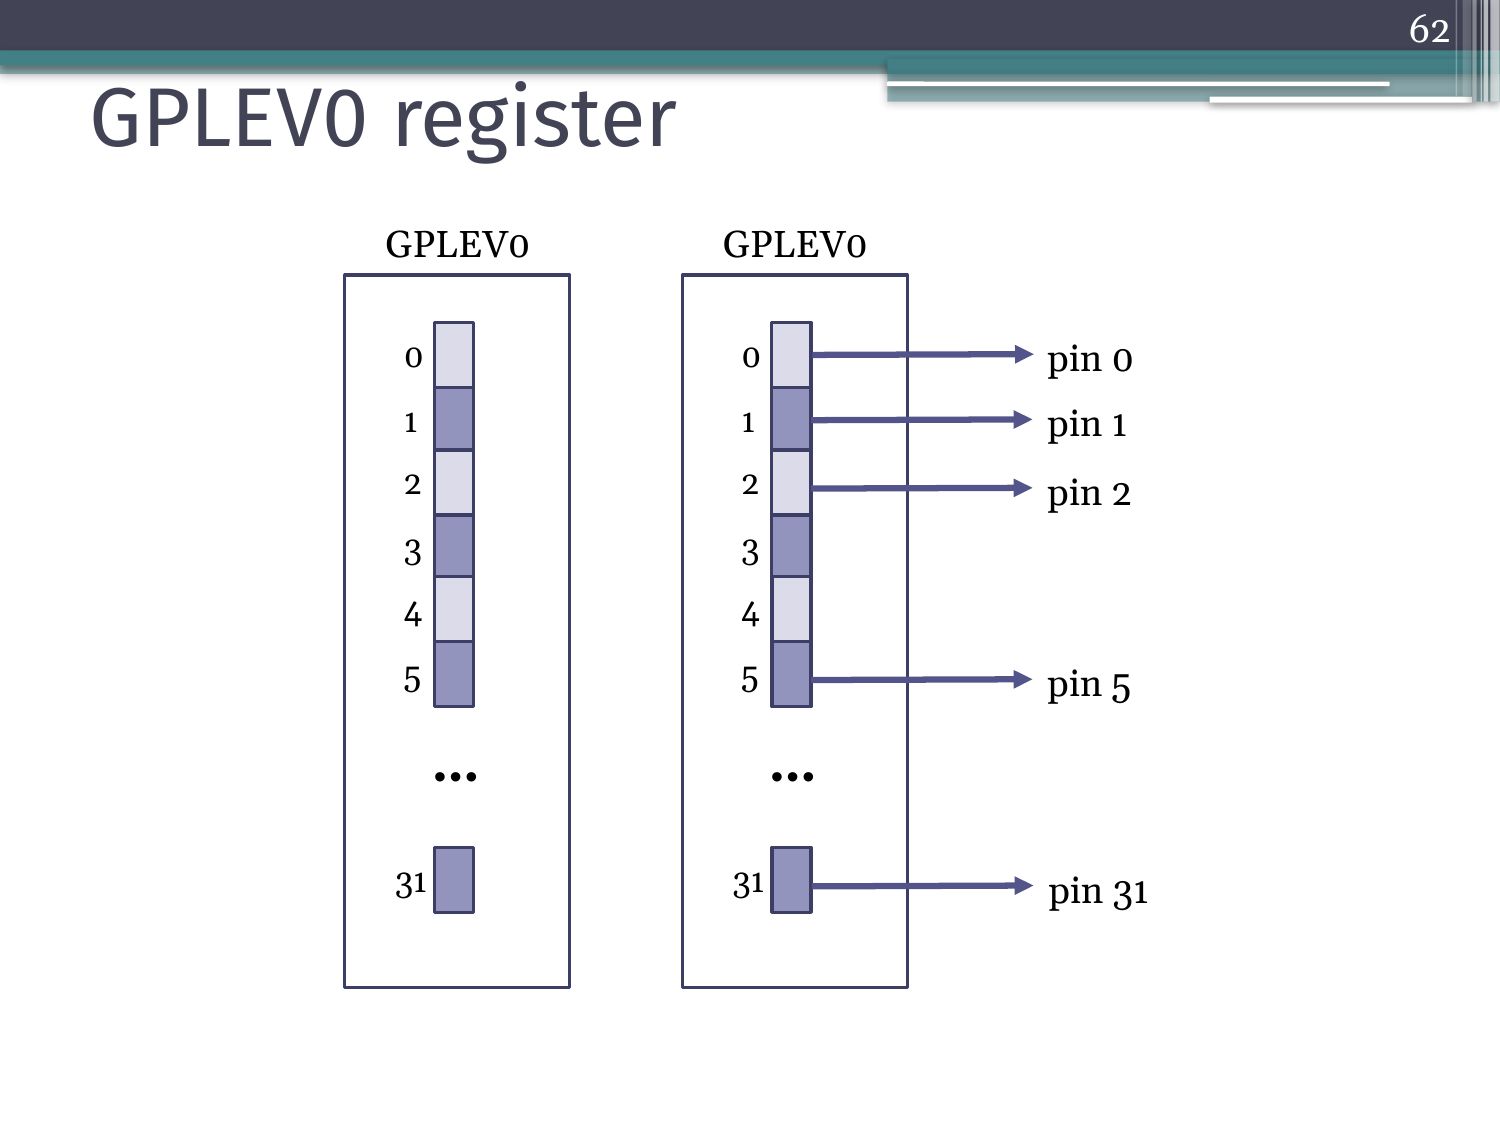

62
# GPLEV0 register
GPLEV0

0

1

2

3

4

5
…

31
GPLEV0

0

1

2

3

4

5
…

31
pin 0
pin 1
pin 2
pin 5
pin 31